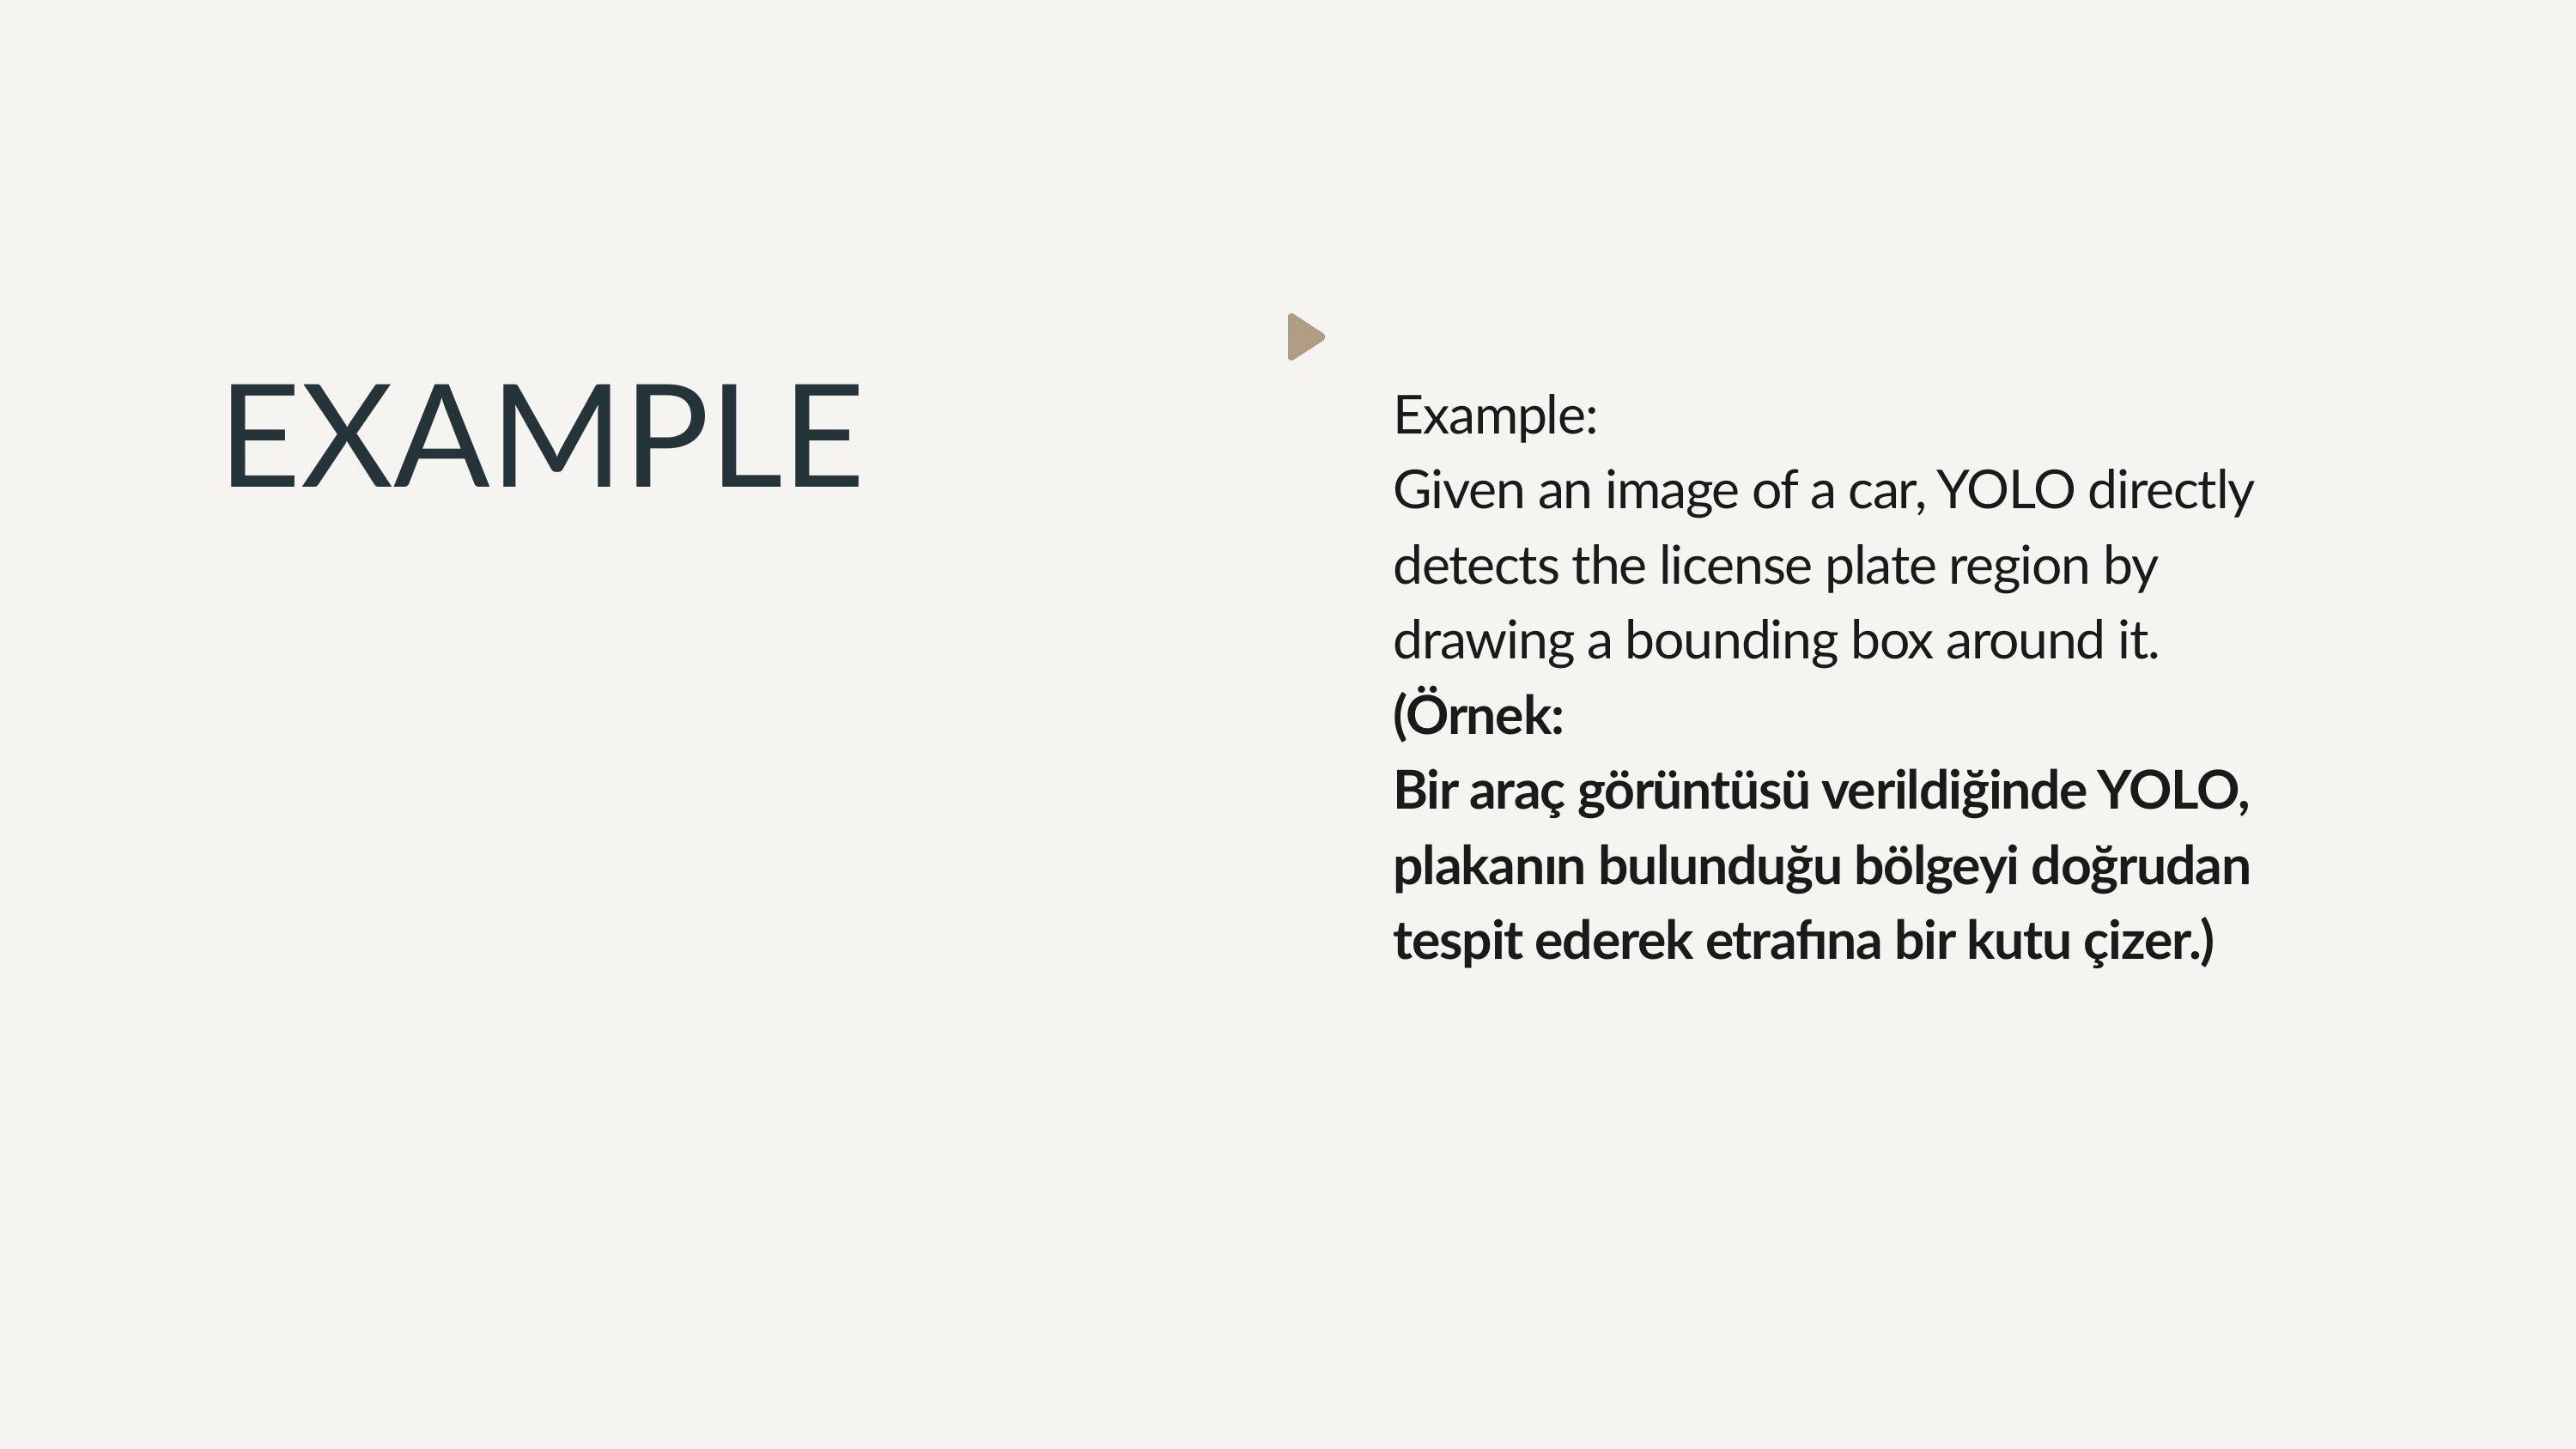

Example:
Given an image of a car, YOLO directly detects the license plate region by drawing a bounding box around it.
(Örnek:
Bir araç görüntüsü verildiğinde YOLO, plakanın bulunduğu bölgeyi doğrudan tespit ederek etrafına bir kutu çizer.)

EXAMPLE